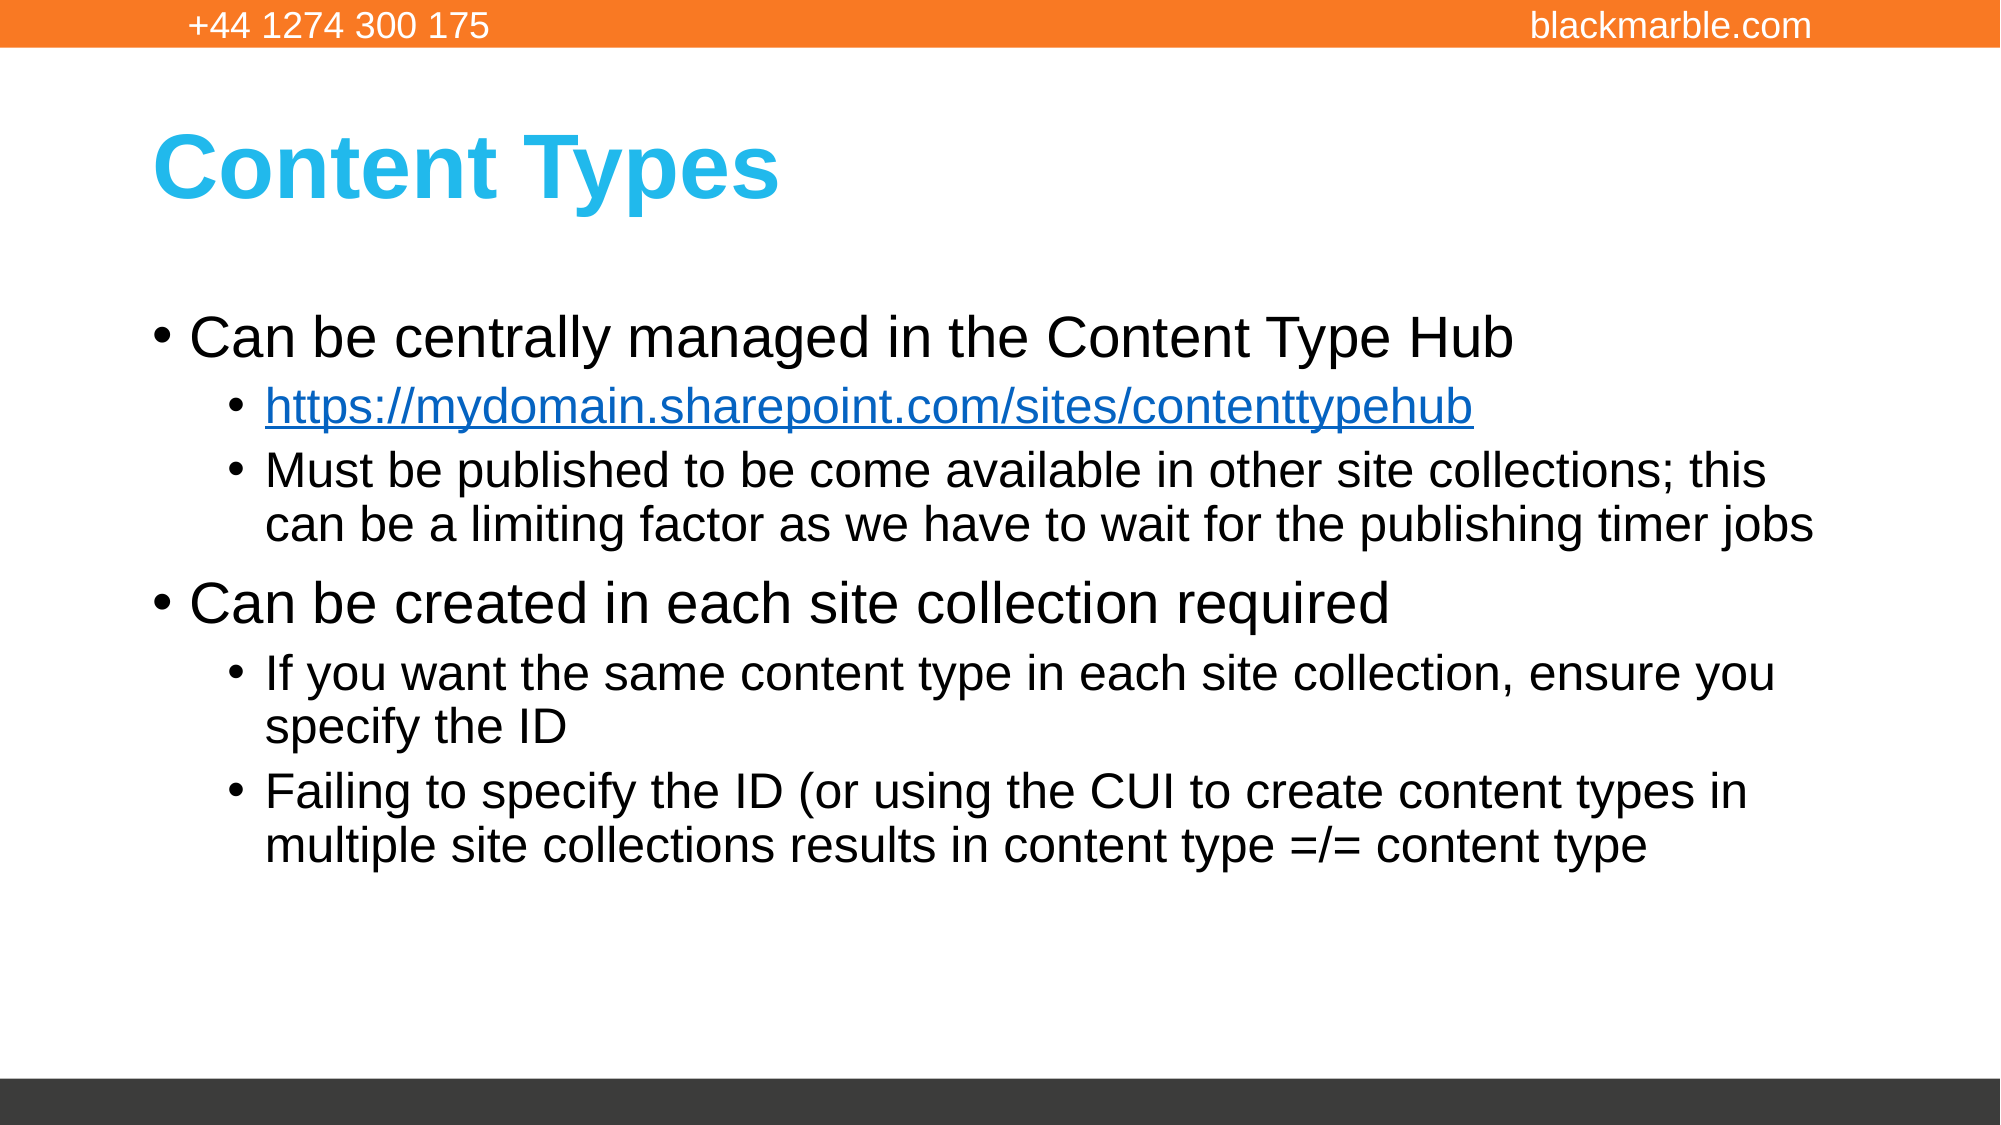

# Content Types
Can be centrally managed in the Content Type Hub
https://mydomain.sharepoint.com/sites/contenttypehub
Must be published to be come available in other site collections; this can be a limiting factor as we have to wait for the publishing timer jobs
Can be created in each site collection required
If you want the same content type in each site collection, ensure you specify the ID
Failing to specify the ID (or using the CUI to create content types in multiple site collections results in content type =/= content type